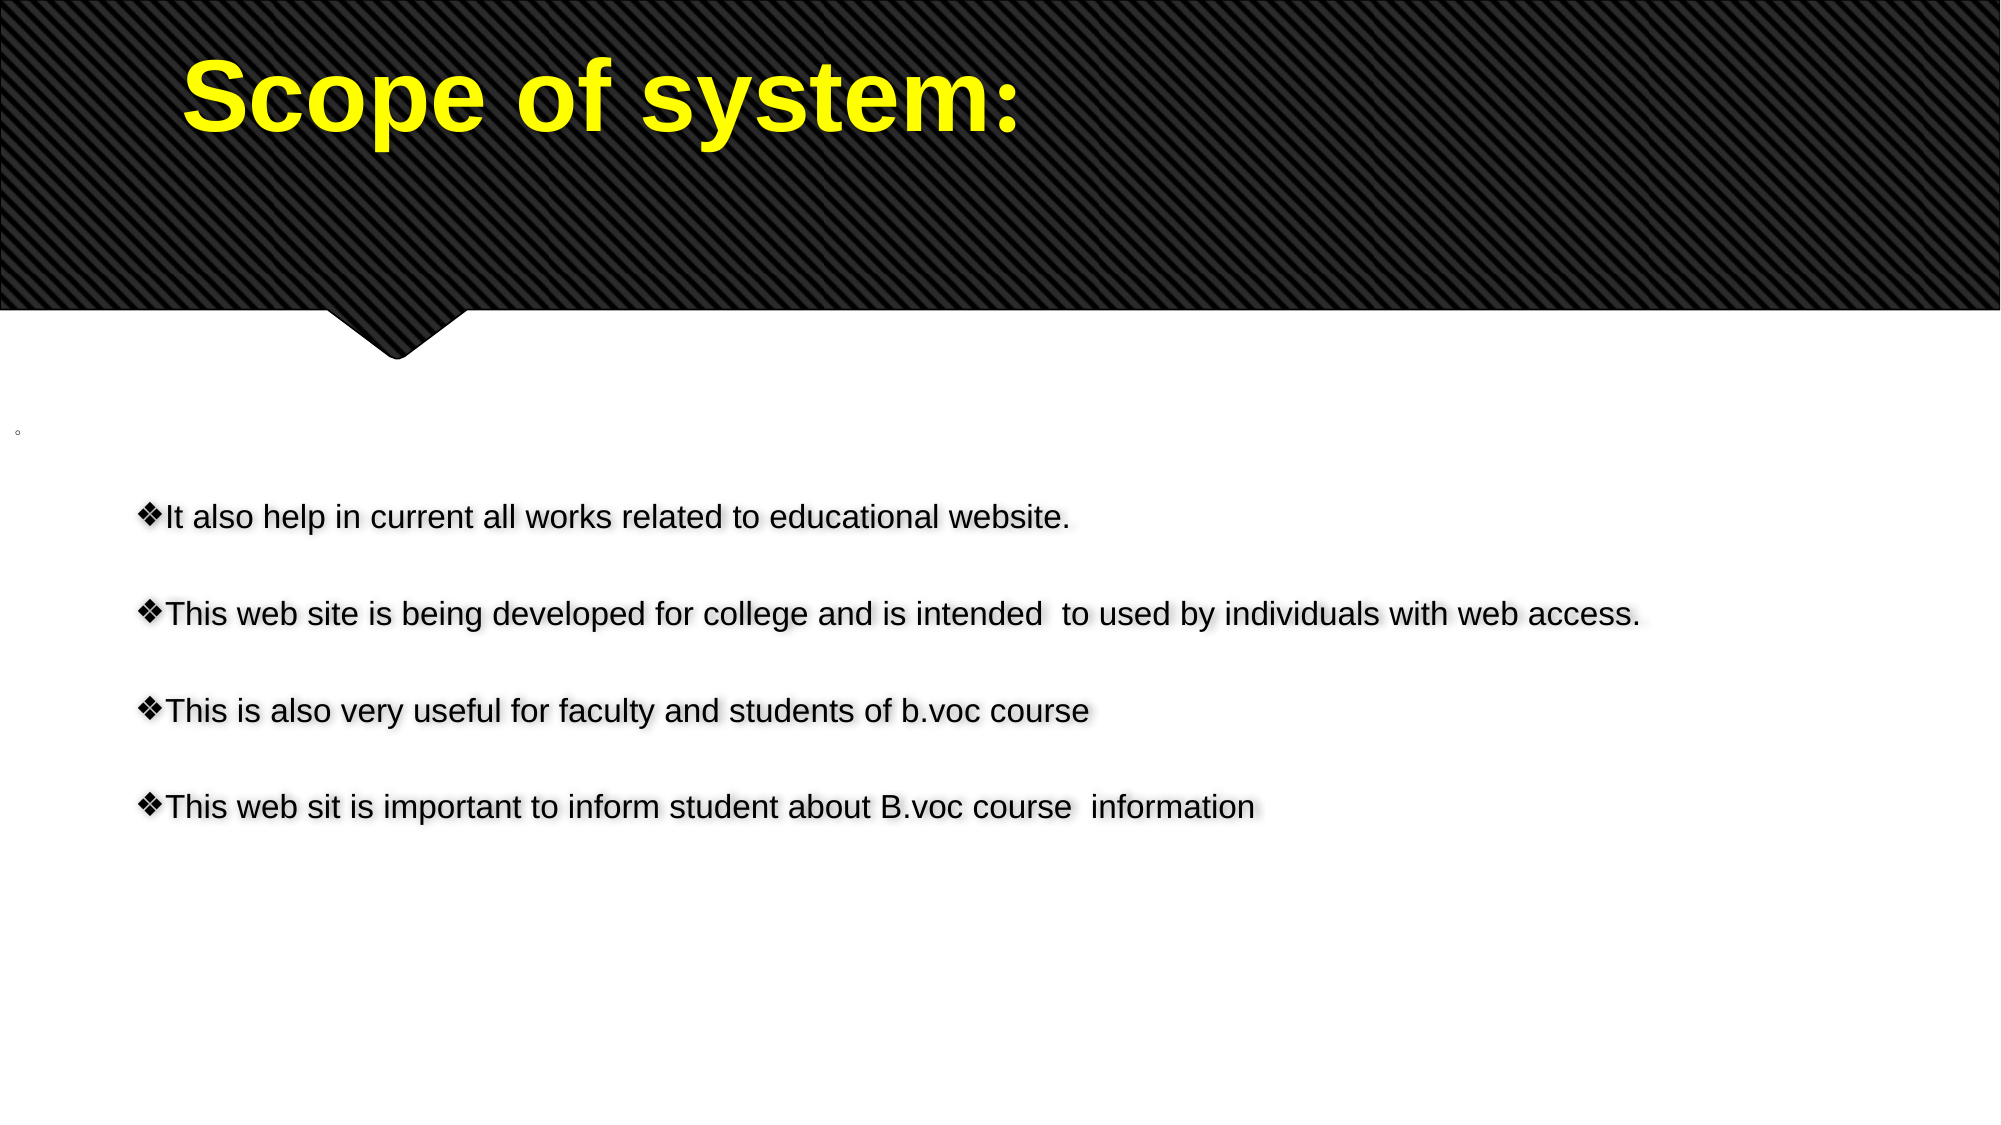

# Scope of system:

It also help in current all works related to educational website.
This web site is being developed for college and is intended  to used by individuals with web access.
This is also very useful for faculty and students of b.voc course
This web sit is important to inform student about B.voc course  information